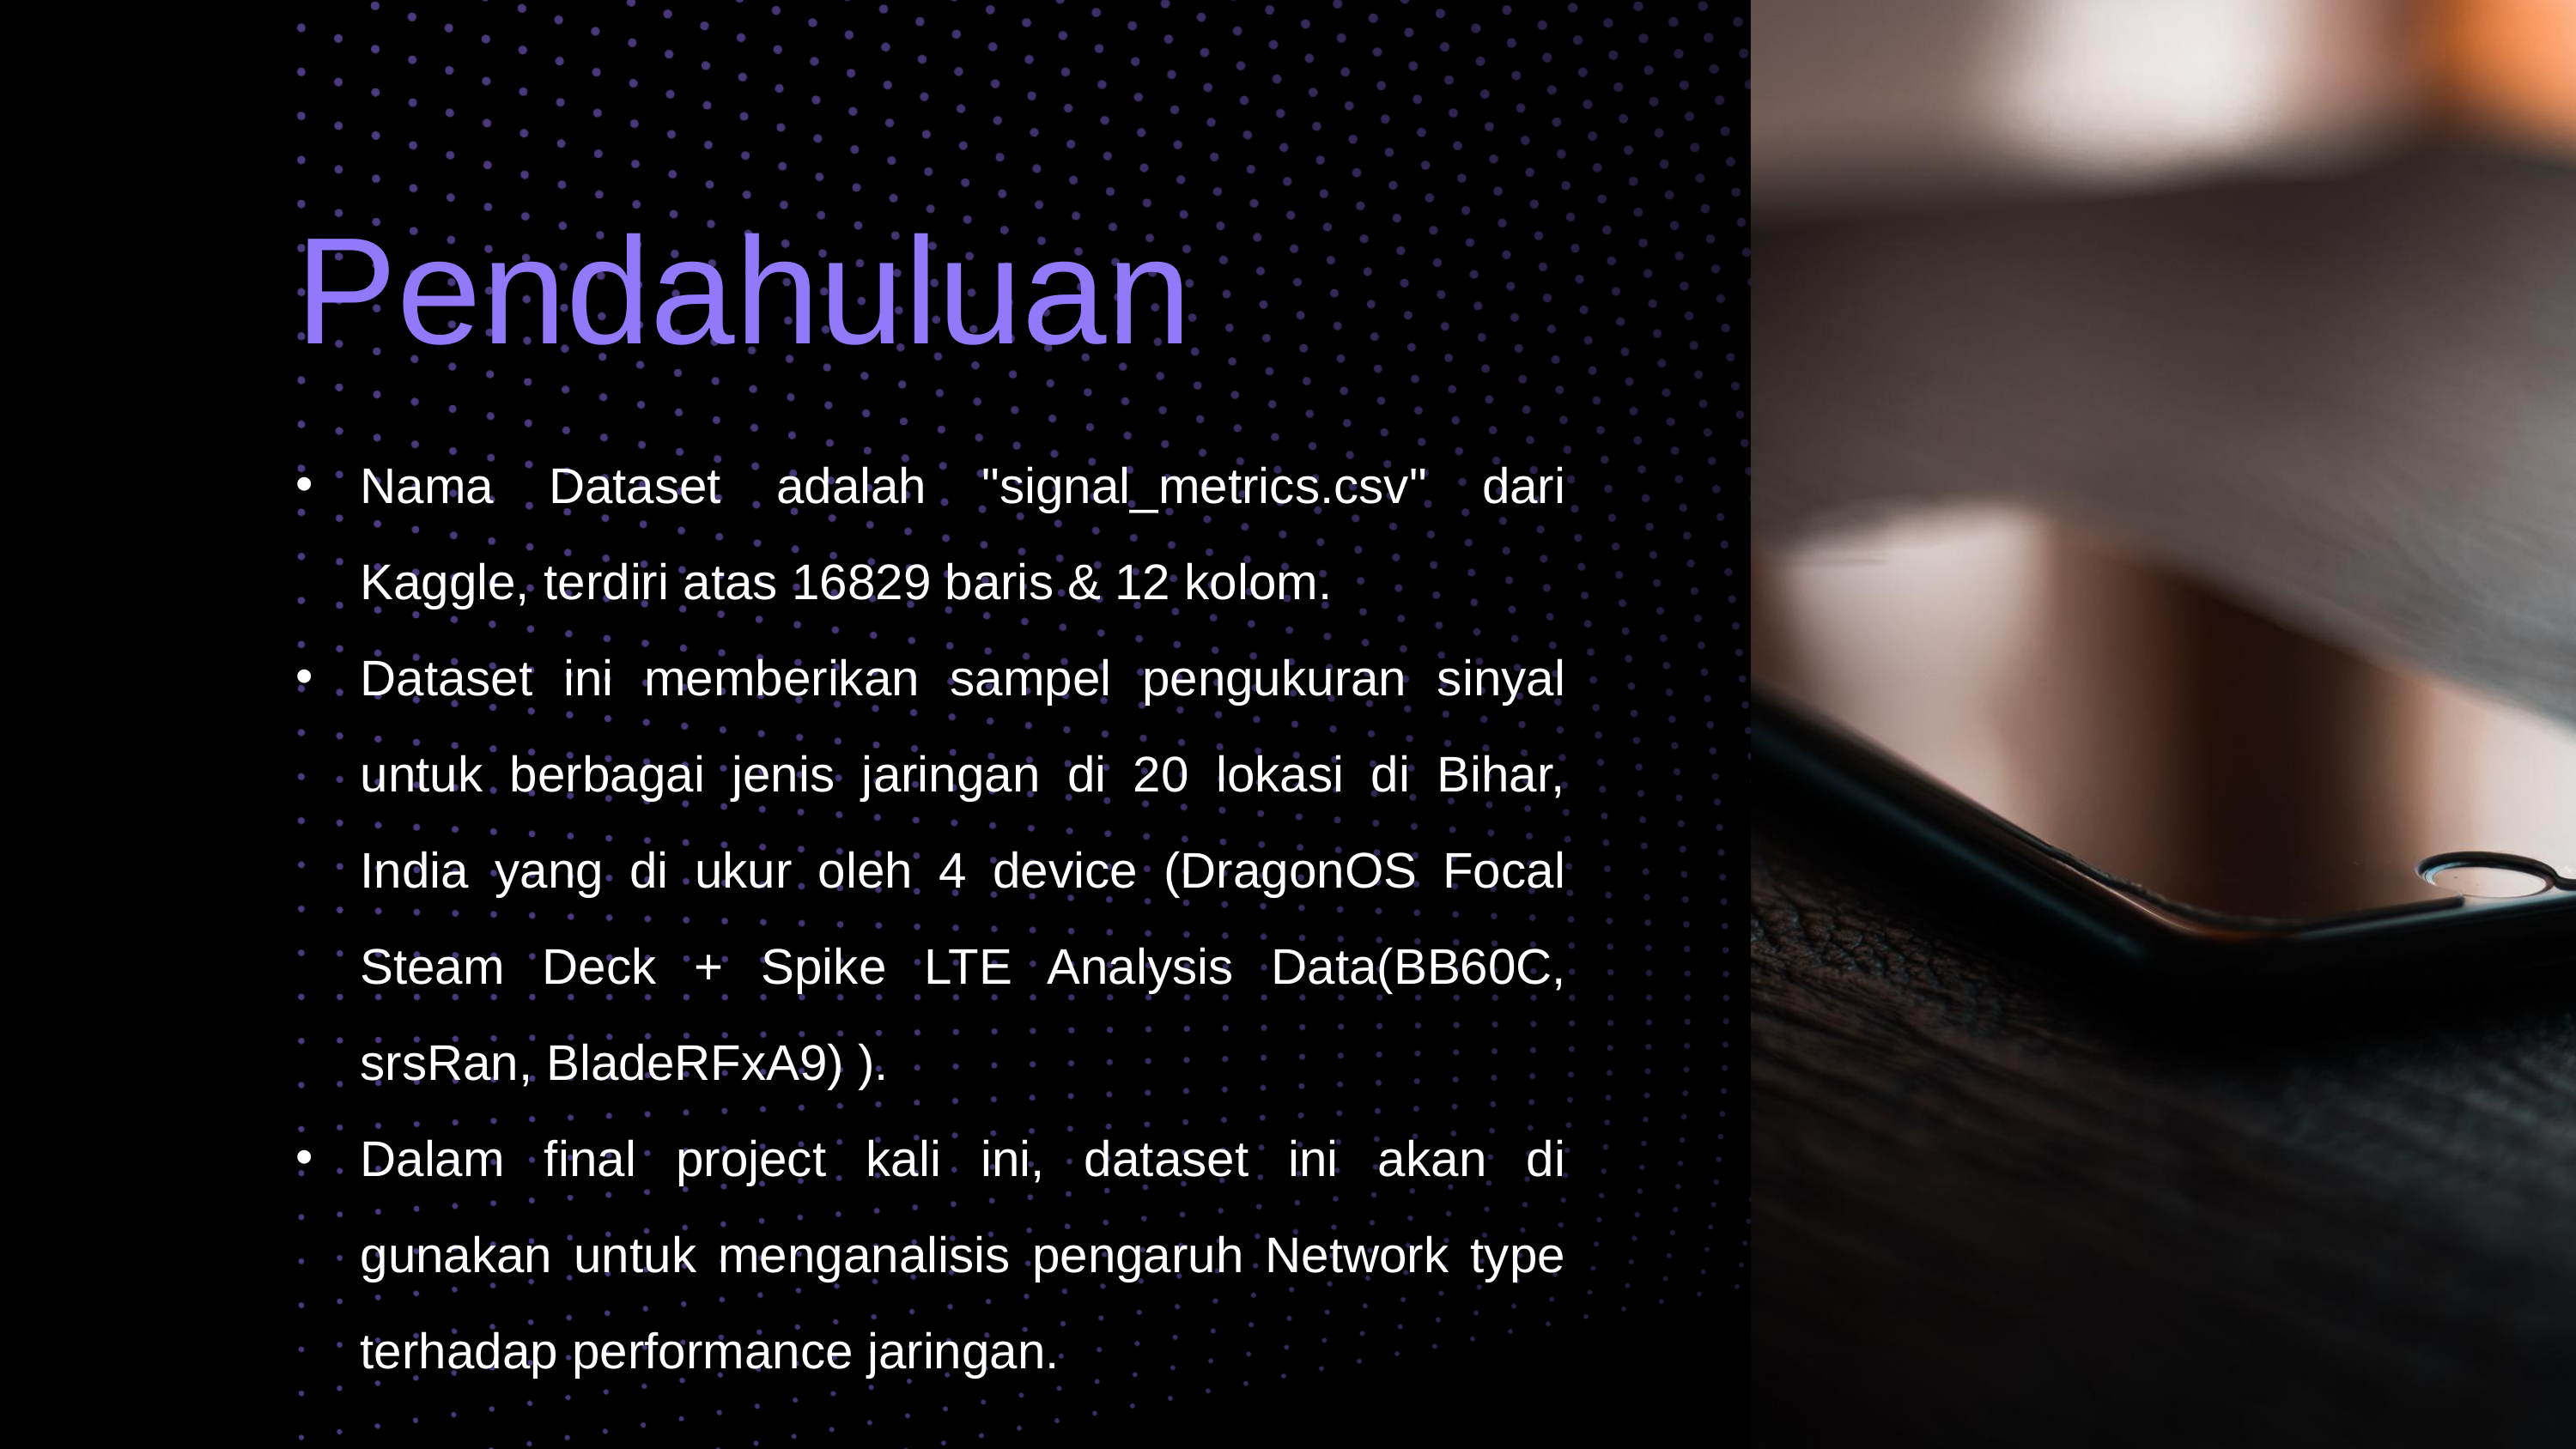

Pendahuluan
Nama Dataset adalah "signal_metrics.csv" dari Kaggle, terdiri atas 16829 baris & 12 kolom.
Dataset ini memberikan sampel pengukuran sinyal untuk berbagai jenis jaringan di 20 lokasi di Bihar, India yang di ukur oleh 4 device (DragonOS Focal Steam Deck + Spike LTE Analysis Data(BB60C, srsRan, BladeRFxA9) ).
Dalam final project kali ini, dataset ini akan di gunakan untuk menganalisis pengaruh Network type terhadap performance jaringan.